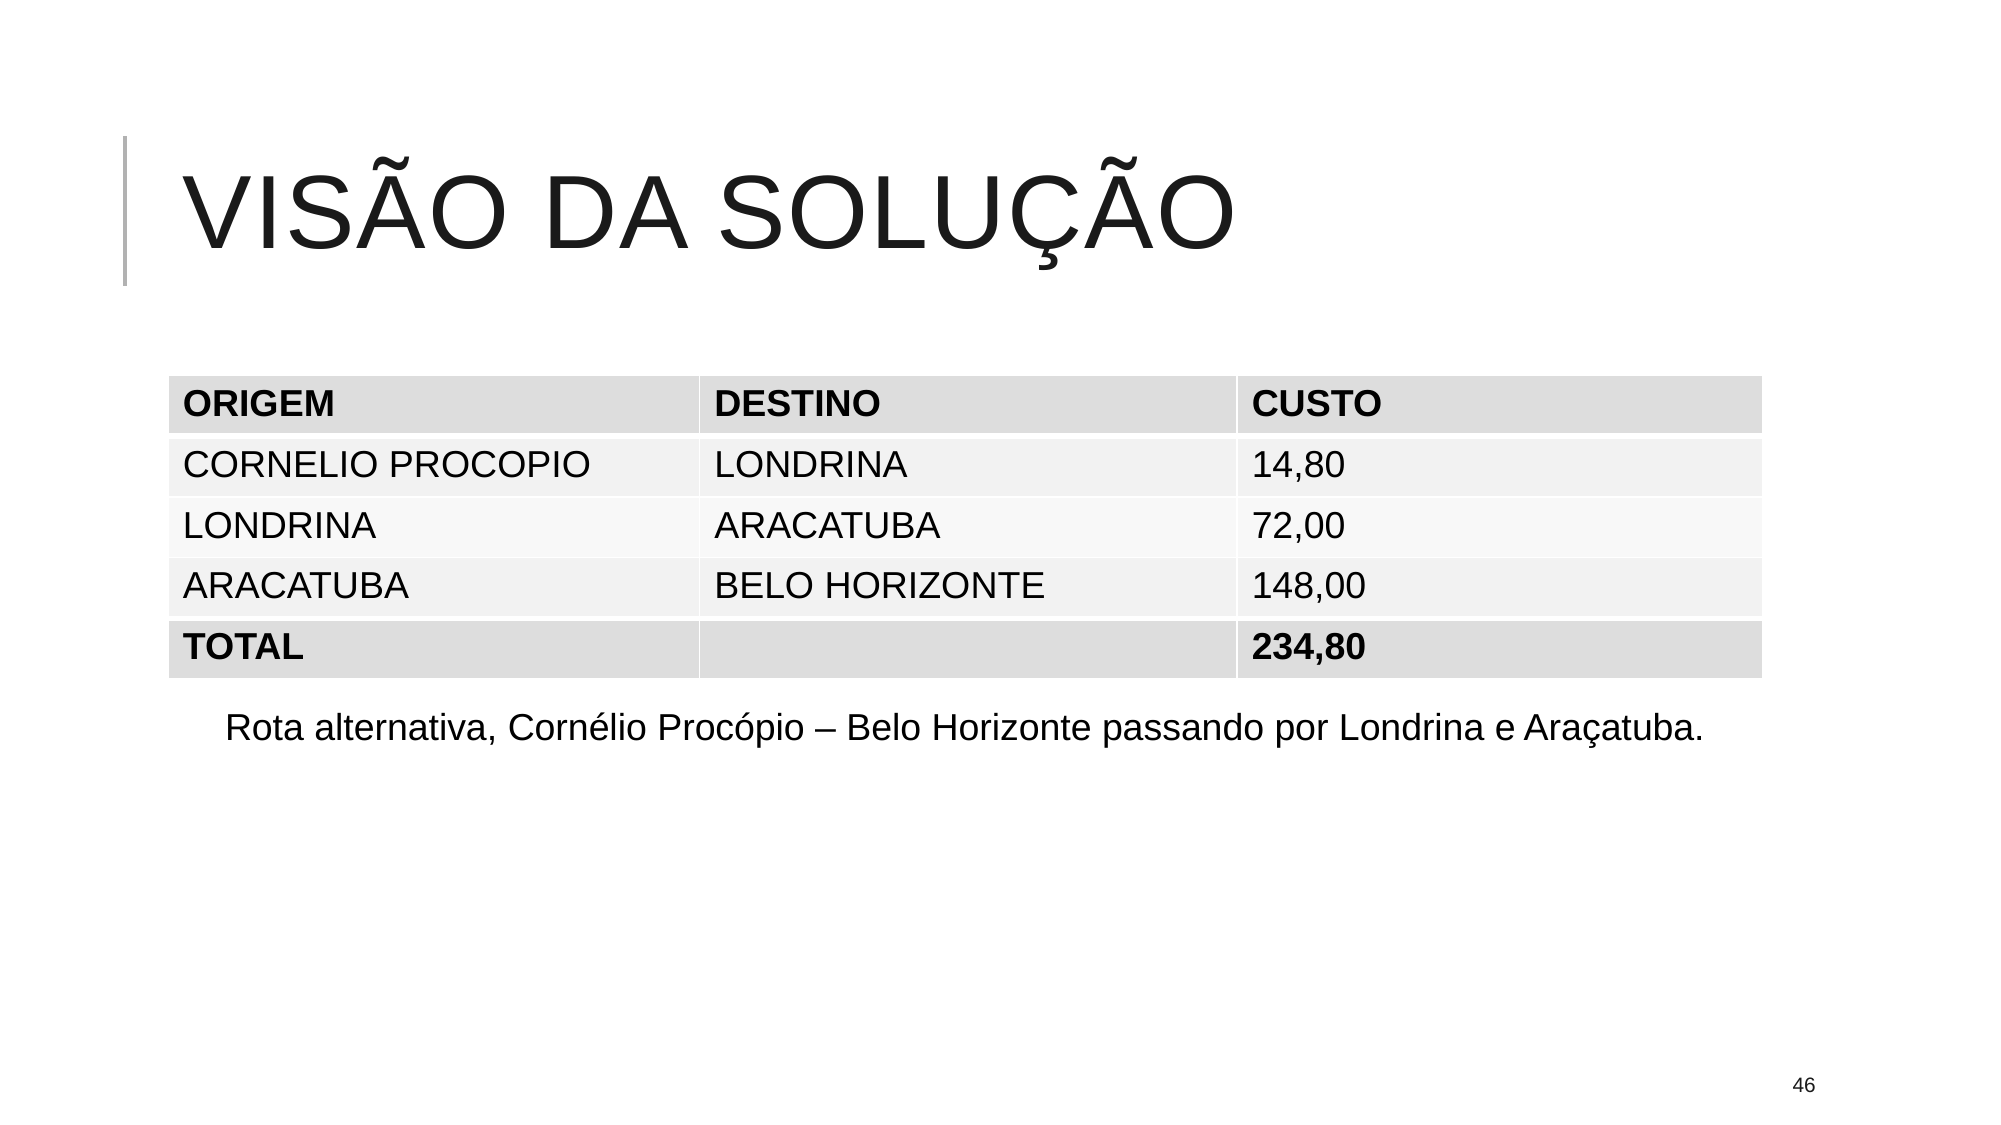

# VISÃO DA SOLUÇÃO
| ORIGEM | DESTINO | CUSTO |
| --- | --- | --- |
| CORNELIO PROCOPIO | LONDRINA | 14,80 |
| LONDRINA | ARACATUBA | 72,00 |
| ARACATUBA | BELO HORIZONTE | 148,00 |
| TOTAL |  | 234,80 |
Rota alternativa, Cornélio Procópio – Belo Horizonte passando por Londrina e Araçatuba.
46